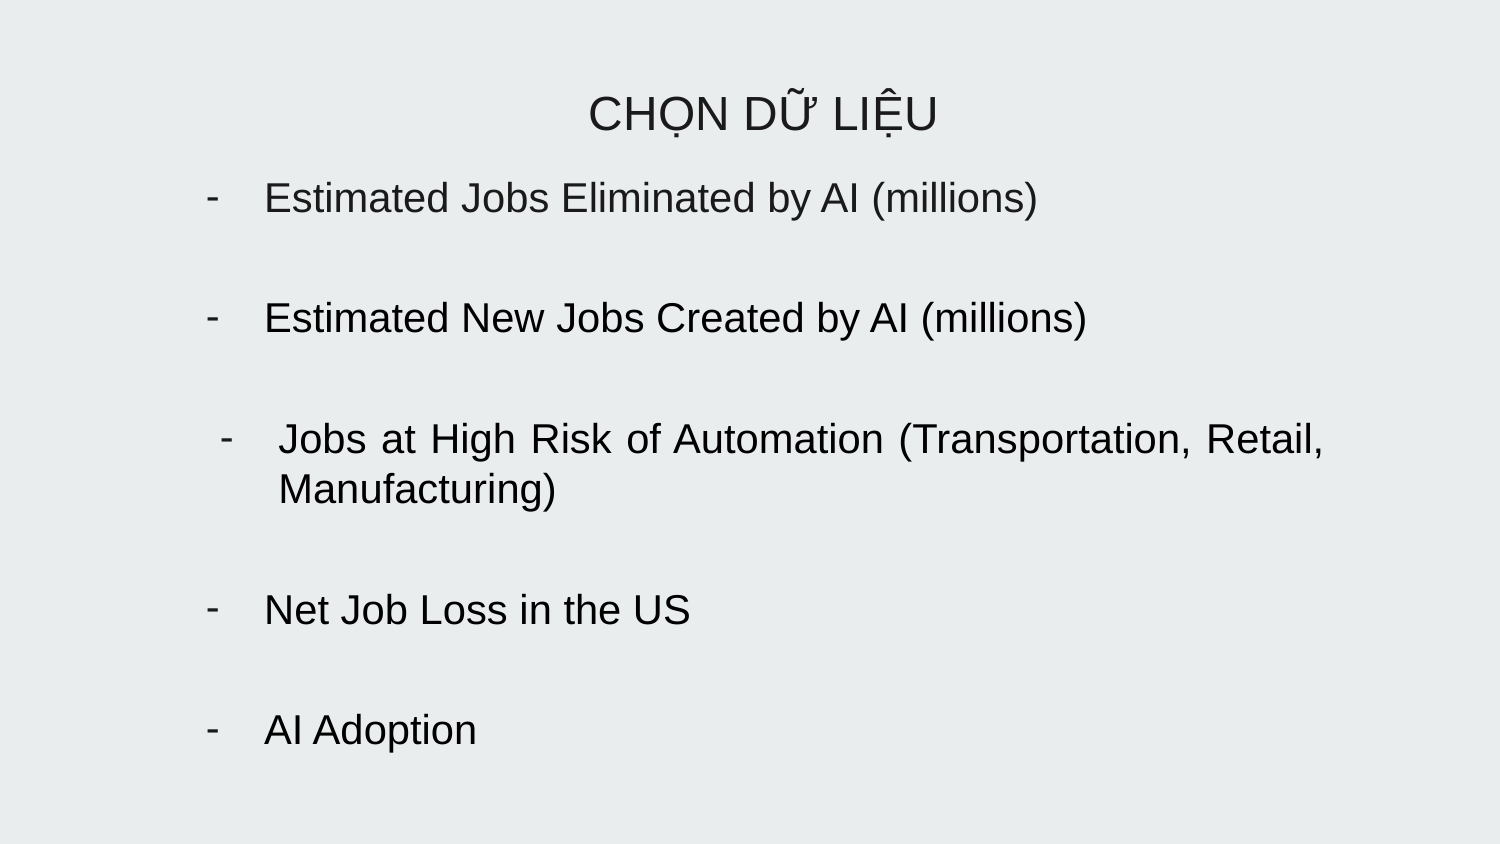

CHỌN DỮ LIỆU
Estimated Jobs Eliminated by AI (millions)
Estimated New Jobs Created by AI (millions)
Jobs at High Risk of Automation (Transportation, Retail, Manufacturing)
Net Job Loss in the US
AI Adoption